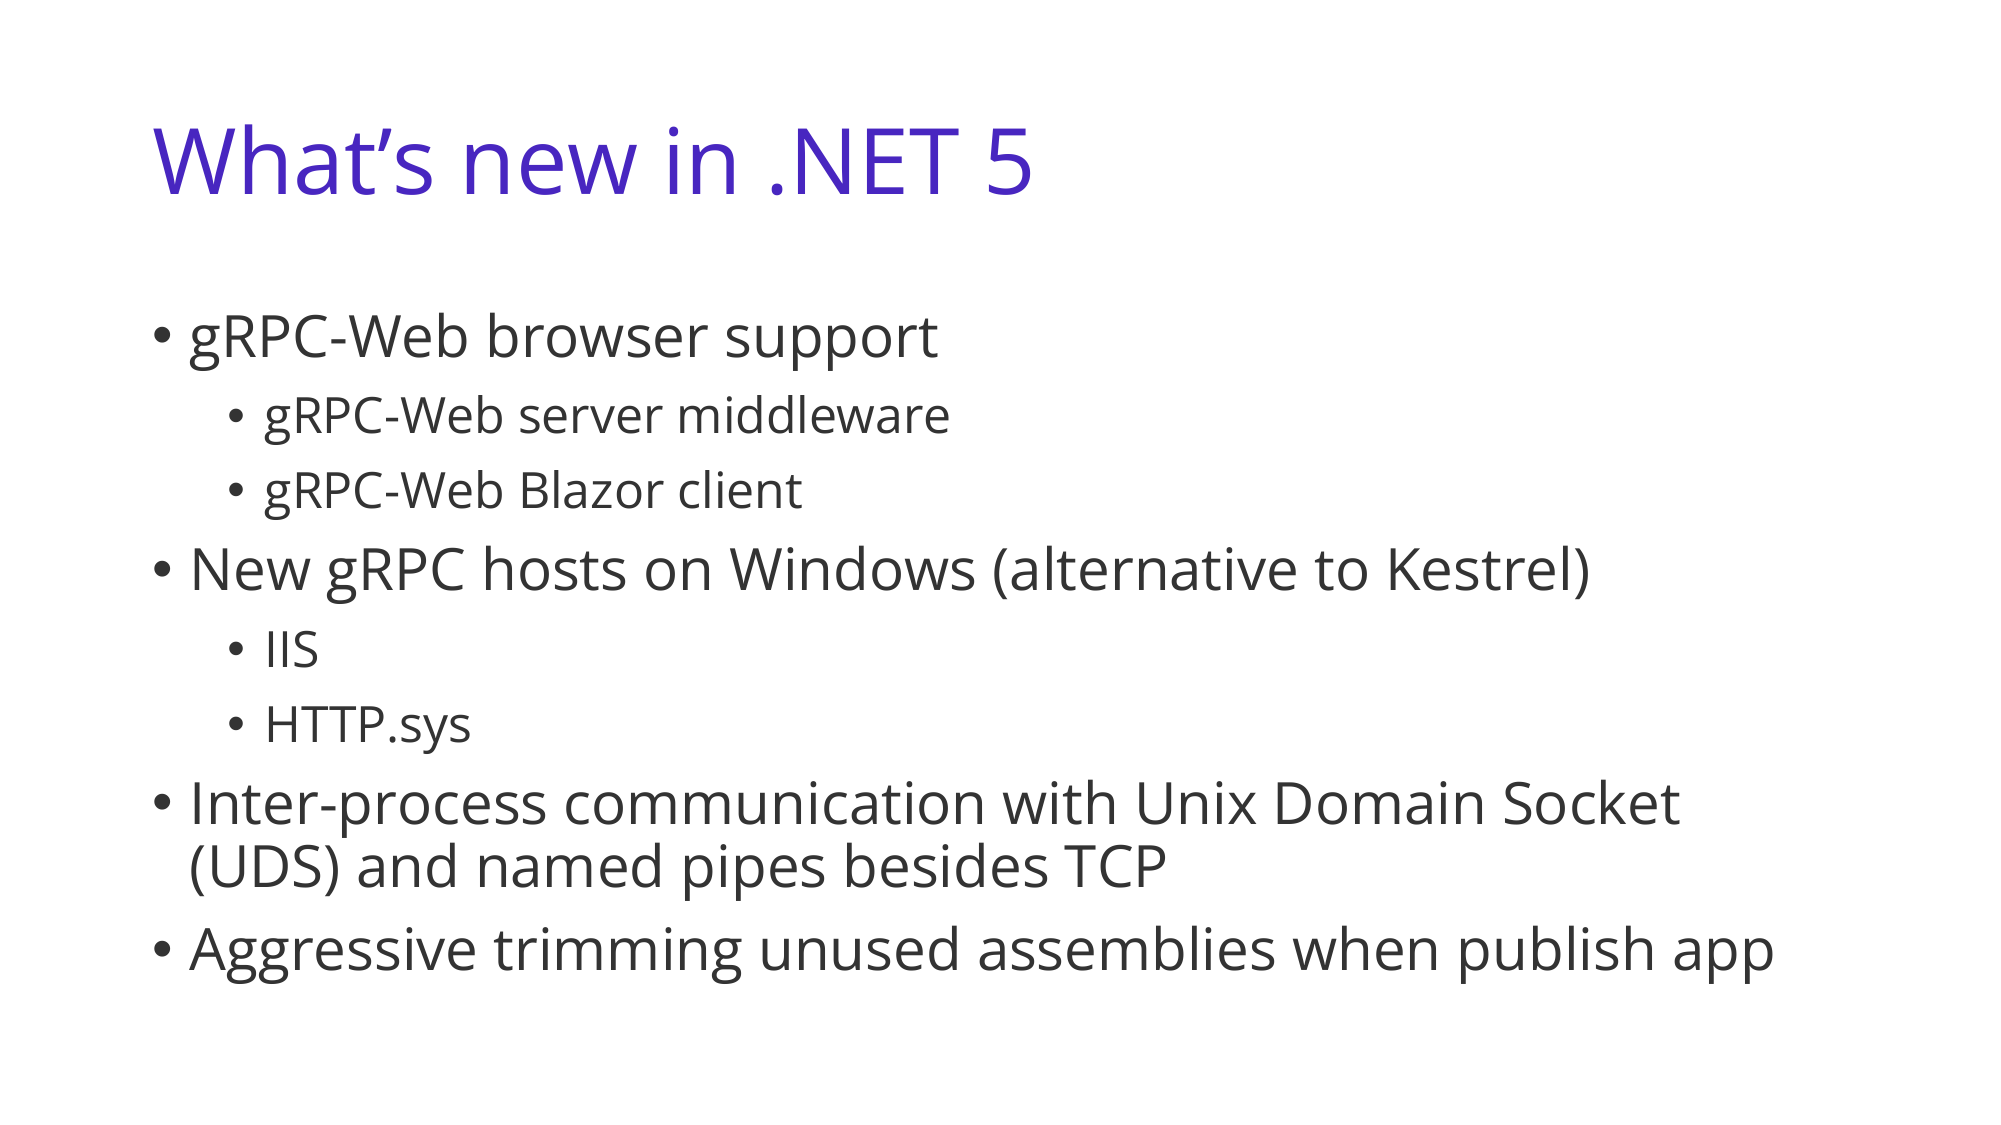

# What’s new in .NET 5
gRPC-Web browser support
gRPC-Web server middleware
gRPC-Web Blazor client
New gRPC hosts on Windows (alternative to Kestrel)
IIS
HTTP.sys
Inter-process communication with Unix Domain Socket (UDS) and named pipes besides TCP
Aggressive trimming unused assemblies when publish app